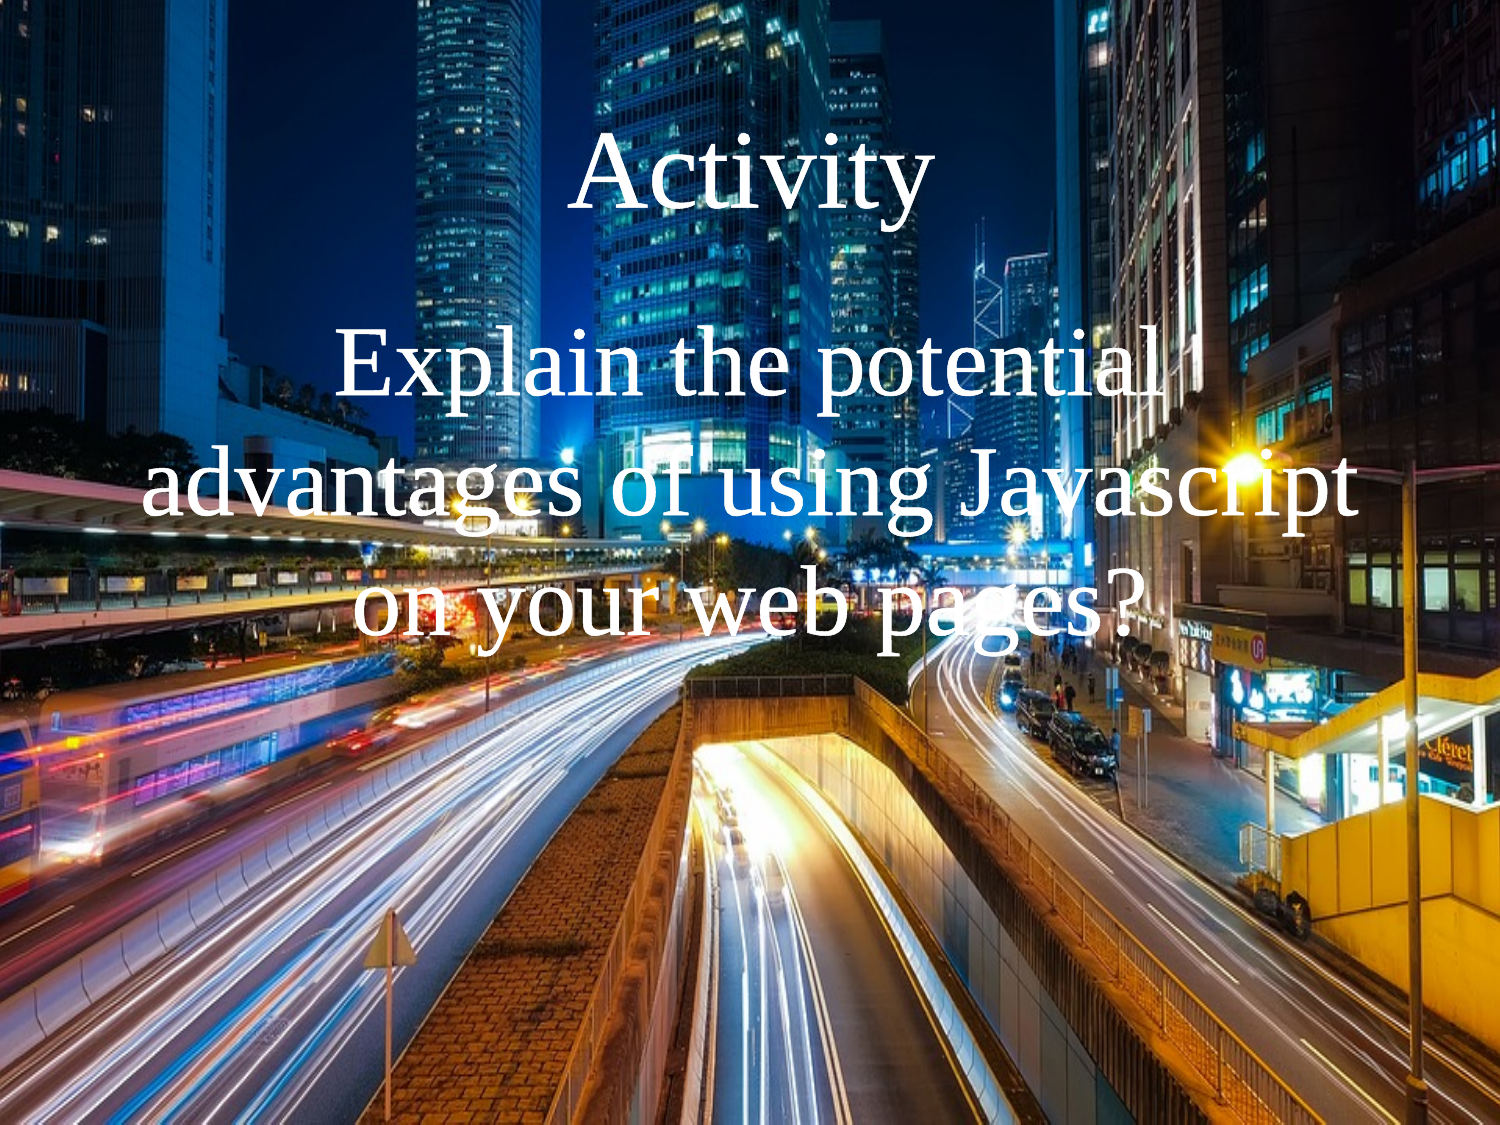

Activity
Explain the potential advantages of using Javascript on your web pages?